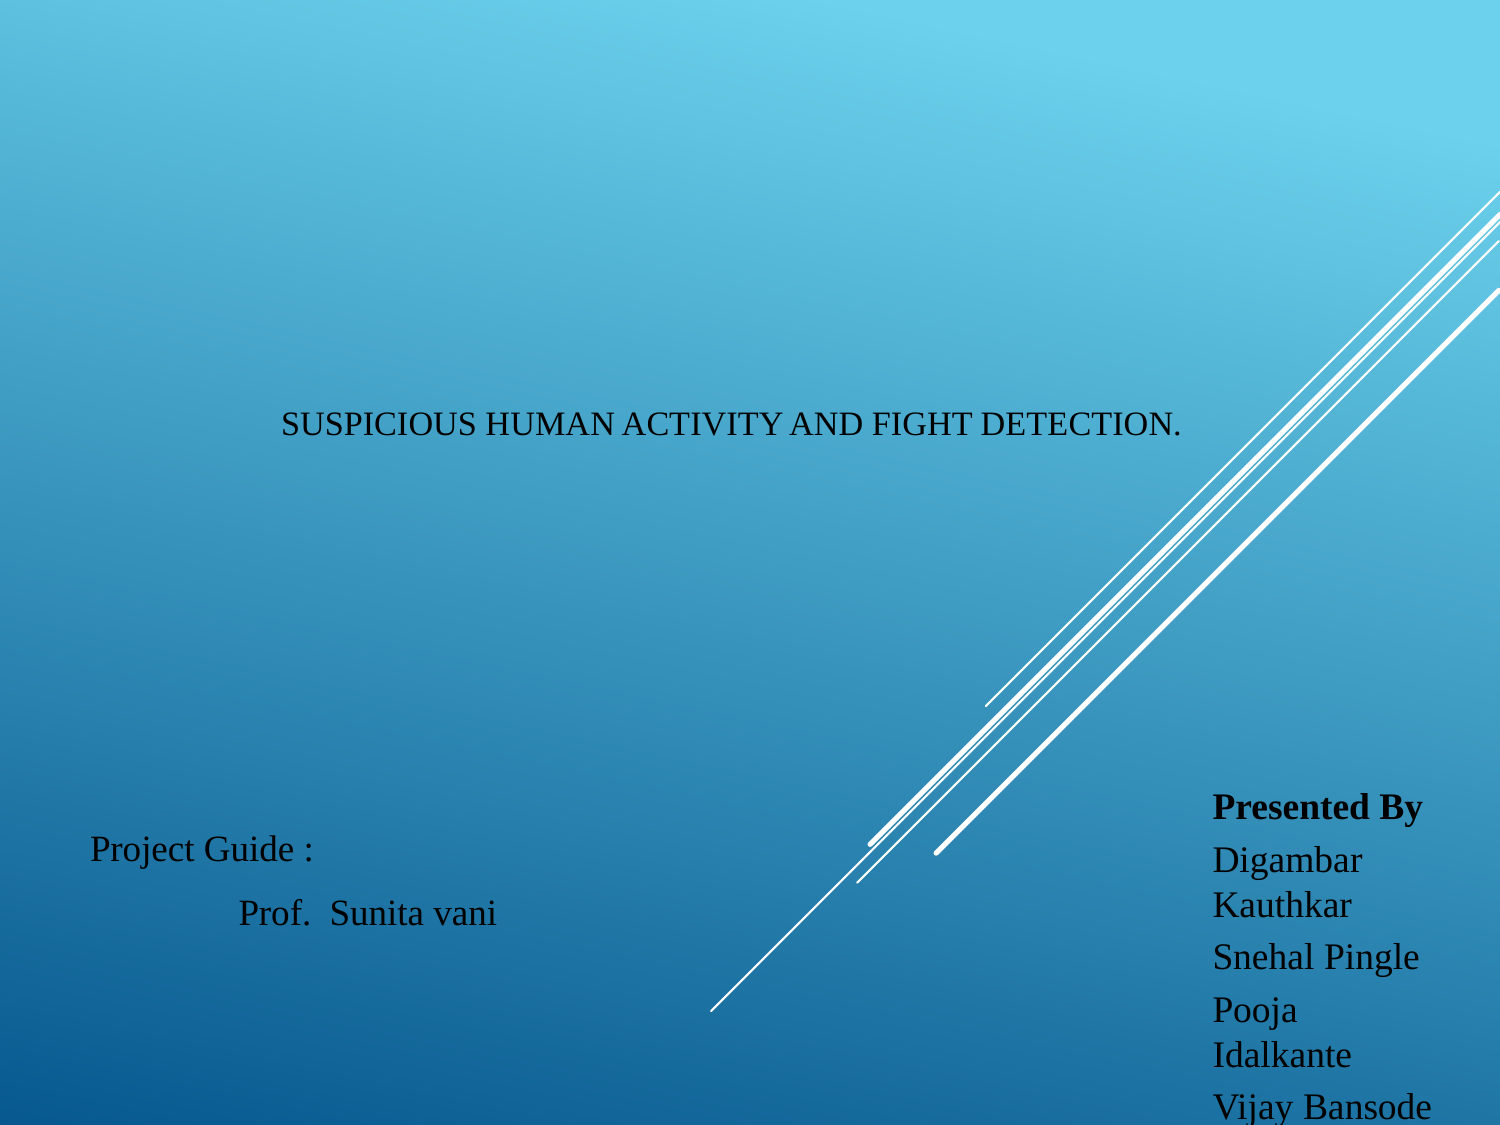

# Suspicious Human Activity and fight Detection.
Presented By
Digambar Kauthkar
Snehal Pingle
Pooja Idalkante
Vijay Bansode

Project Guide :
			Prof.  Sunita vani